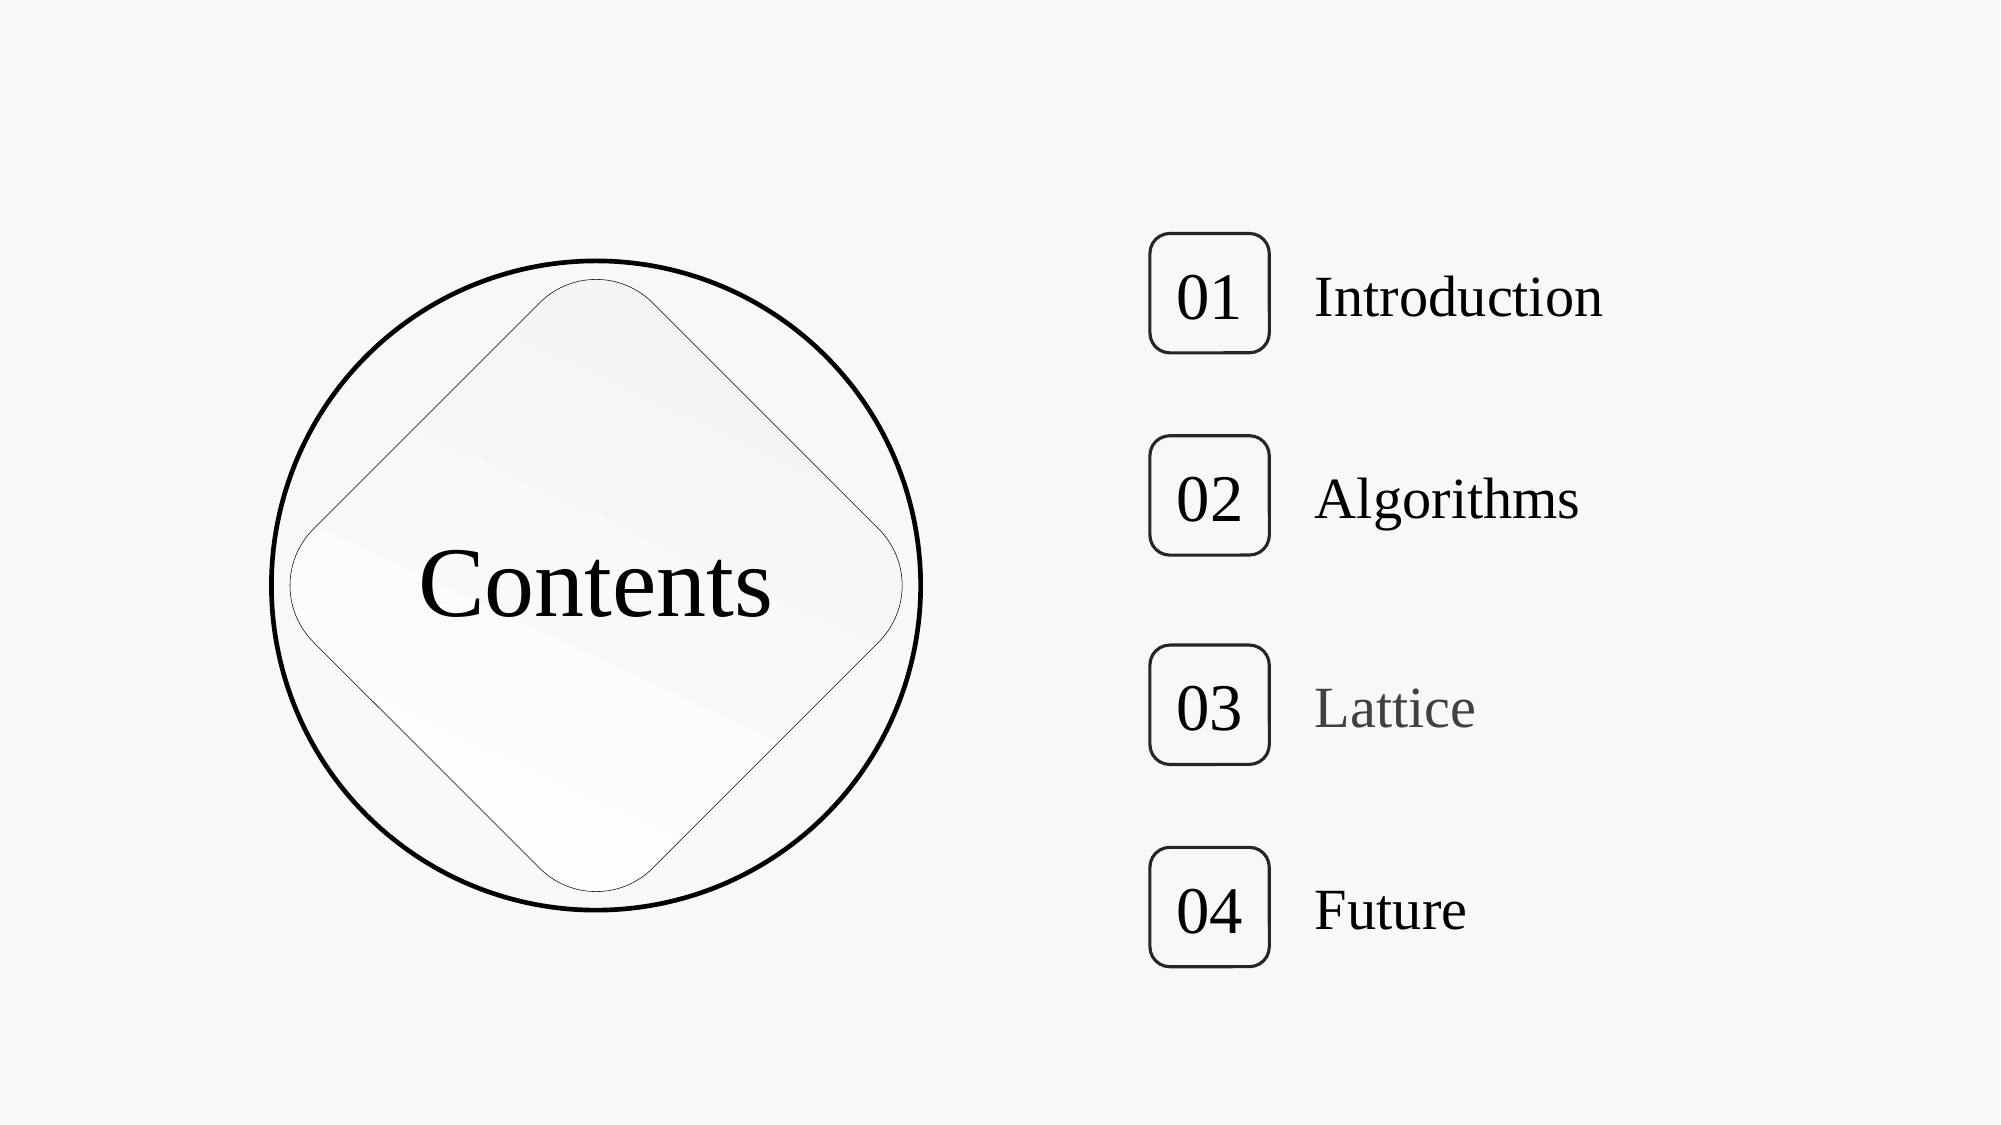

01
Introduction

02
Algorithms
Contents

03
Lattice

04
Future